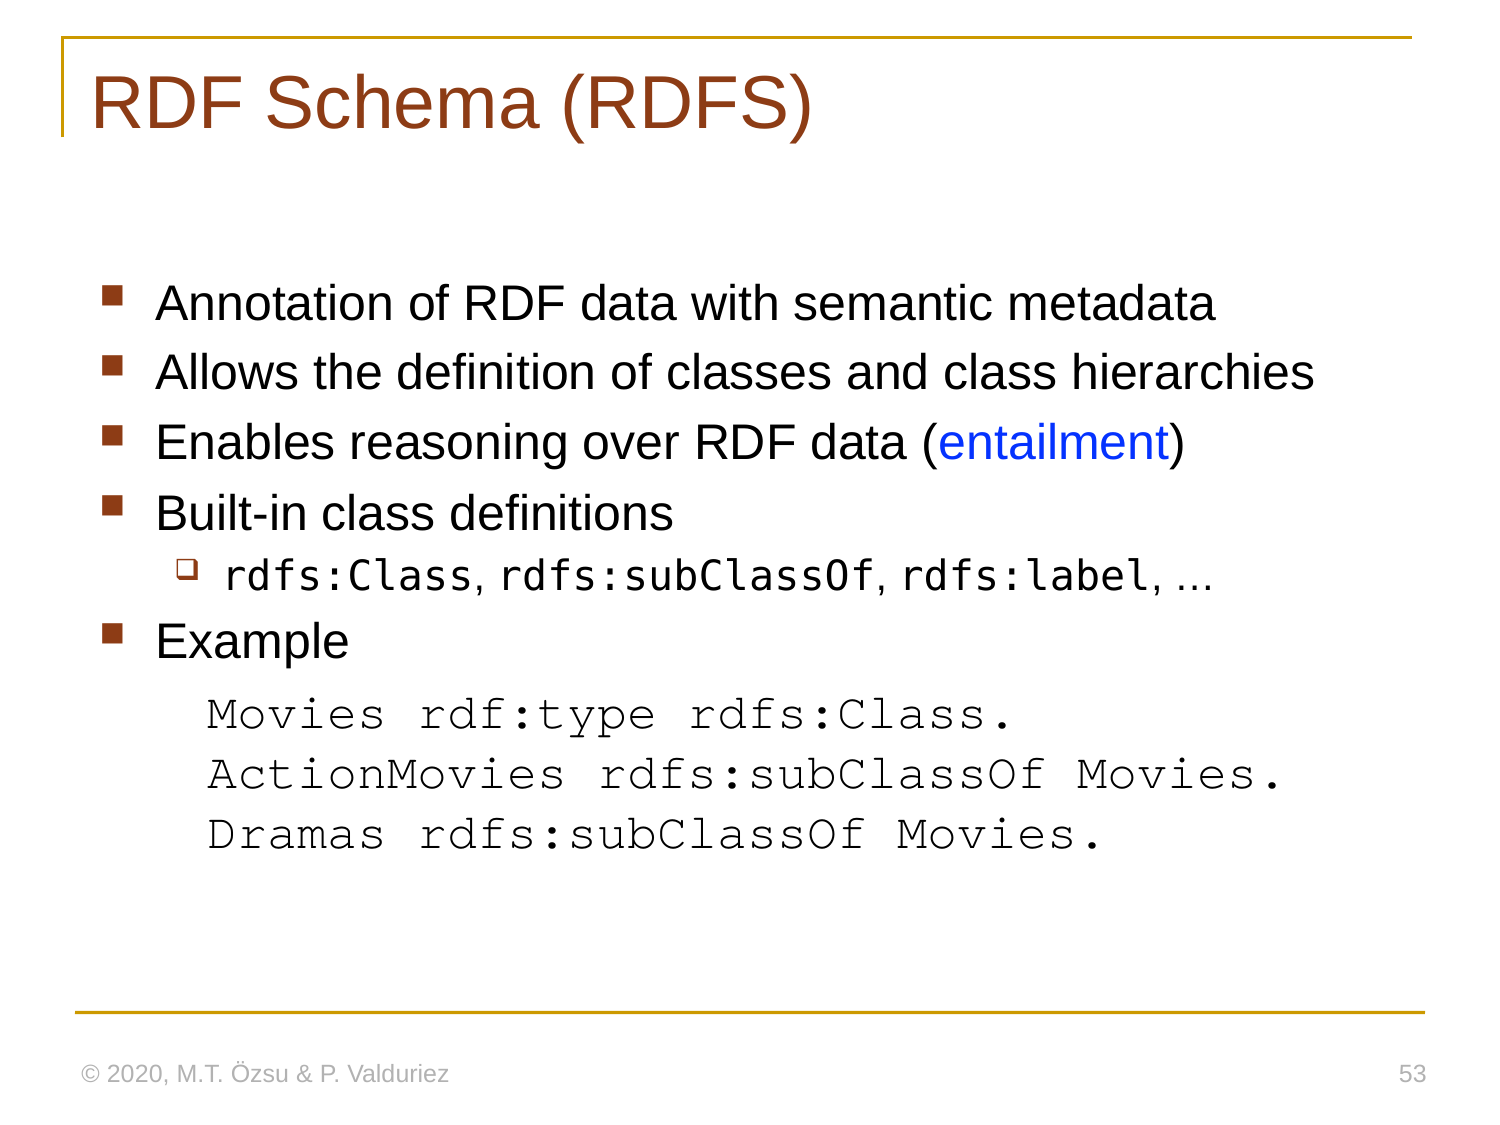

# RDF Schema (RDFS)
Annotation of RDF data with semantic metadata
Allows the definition of classes and class hierarchies
Enables reasoning over RDF data (entailment)
Built-in class definitions
rdfs:Class, rdfs:subClassOf, rdfs:label, …
Example
Movies rdf:type rdfs:Class.
ActionMovies rdfs:subClassOf Movies.
Dramas rdfs:subClassOf Movies.
© 2020, M.T. Özsu & P. Valduriez
53